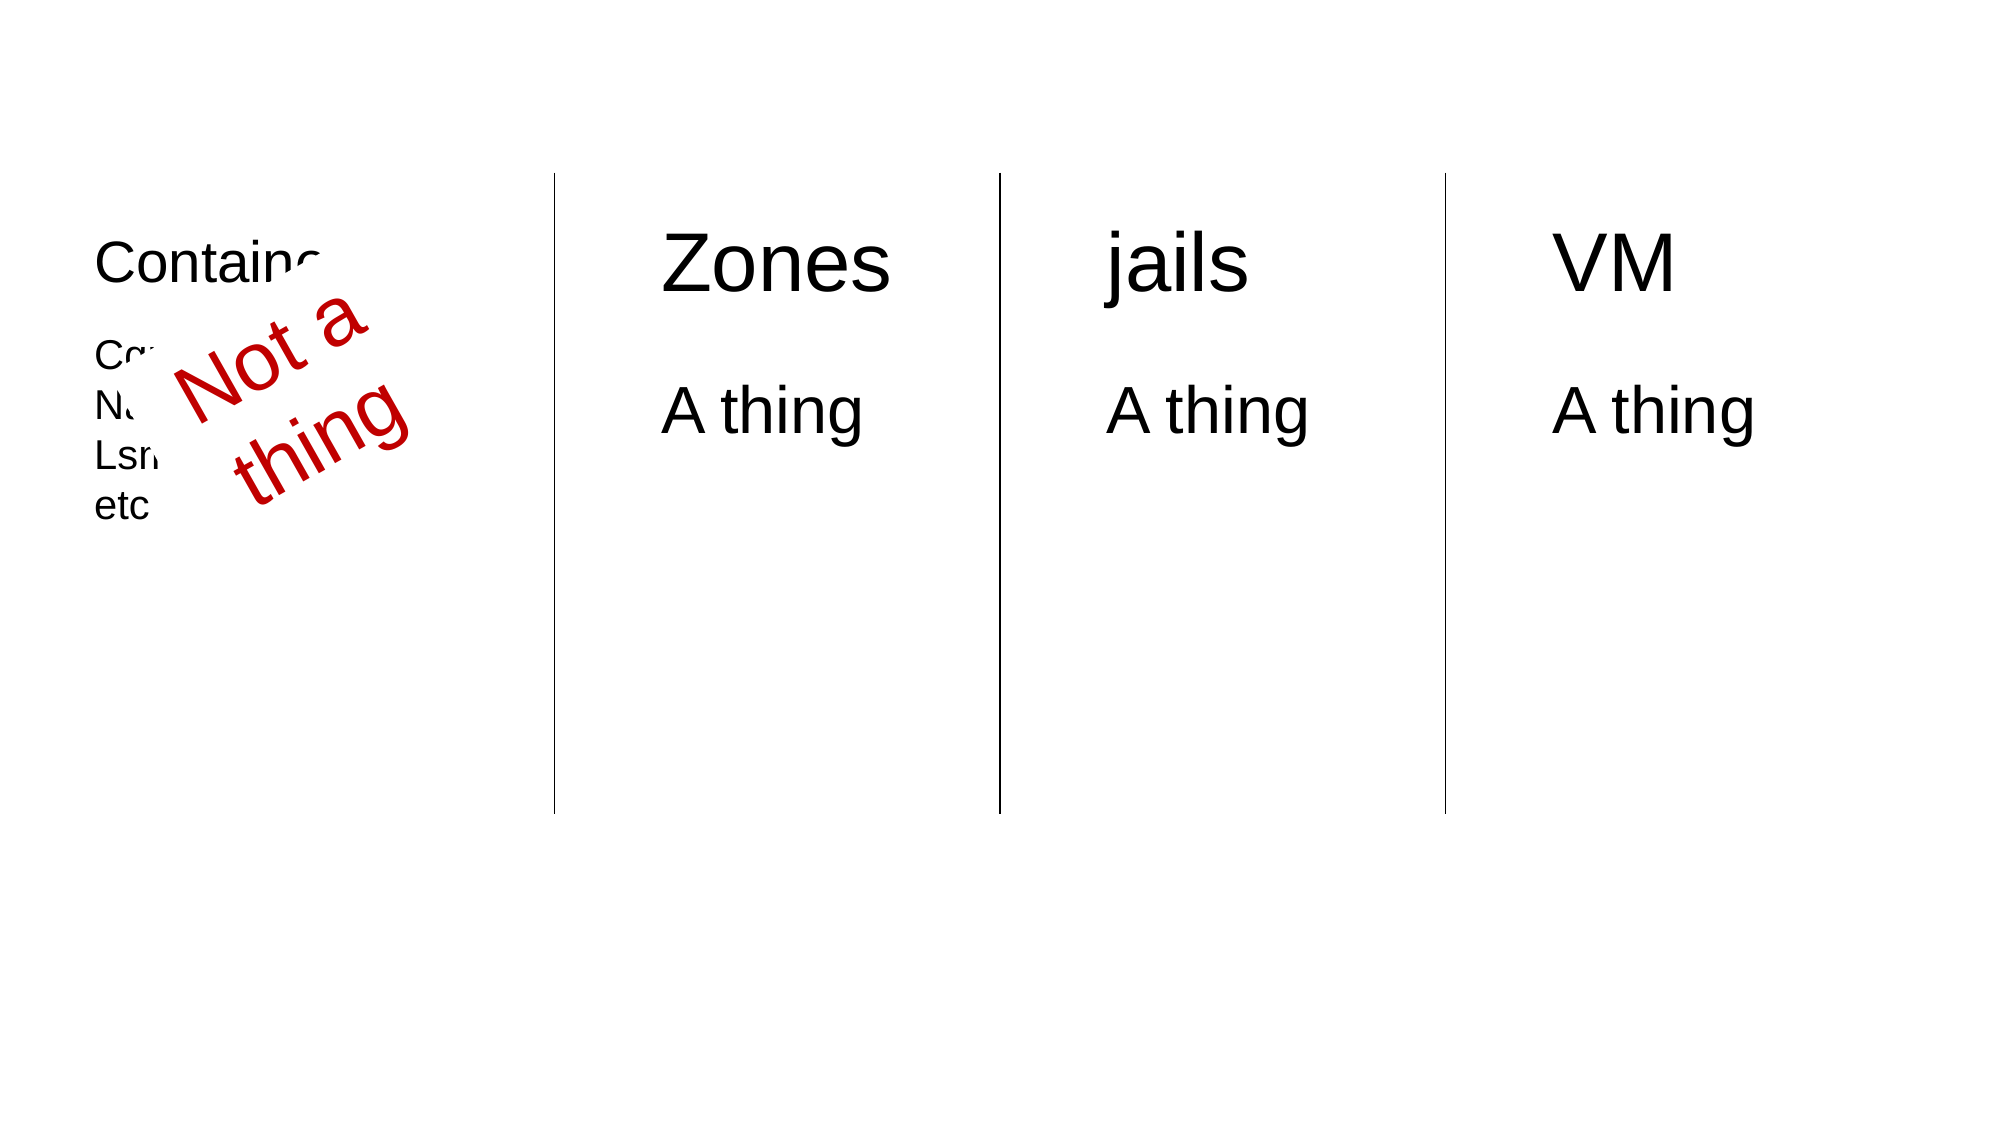

Zones
jails
VM
Containers
Not a thing
Cgroups
Namespaces
Lsms
etc
A thing
A thing
A thing